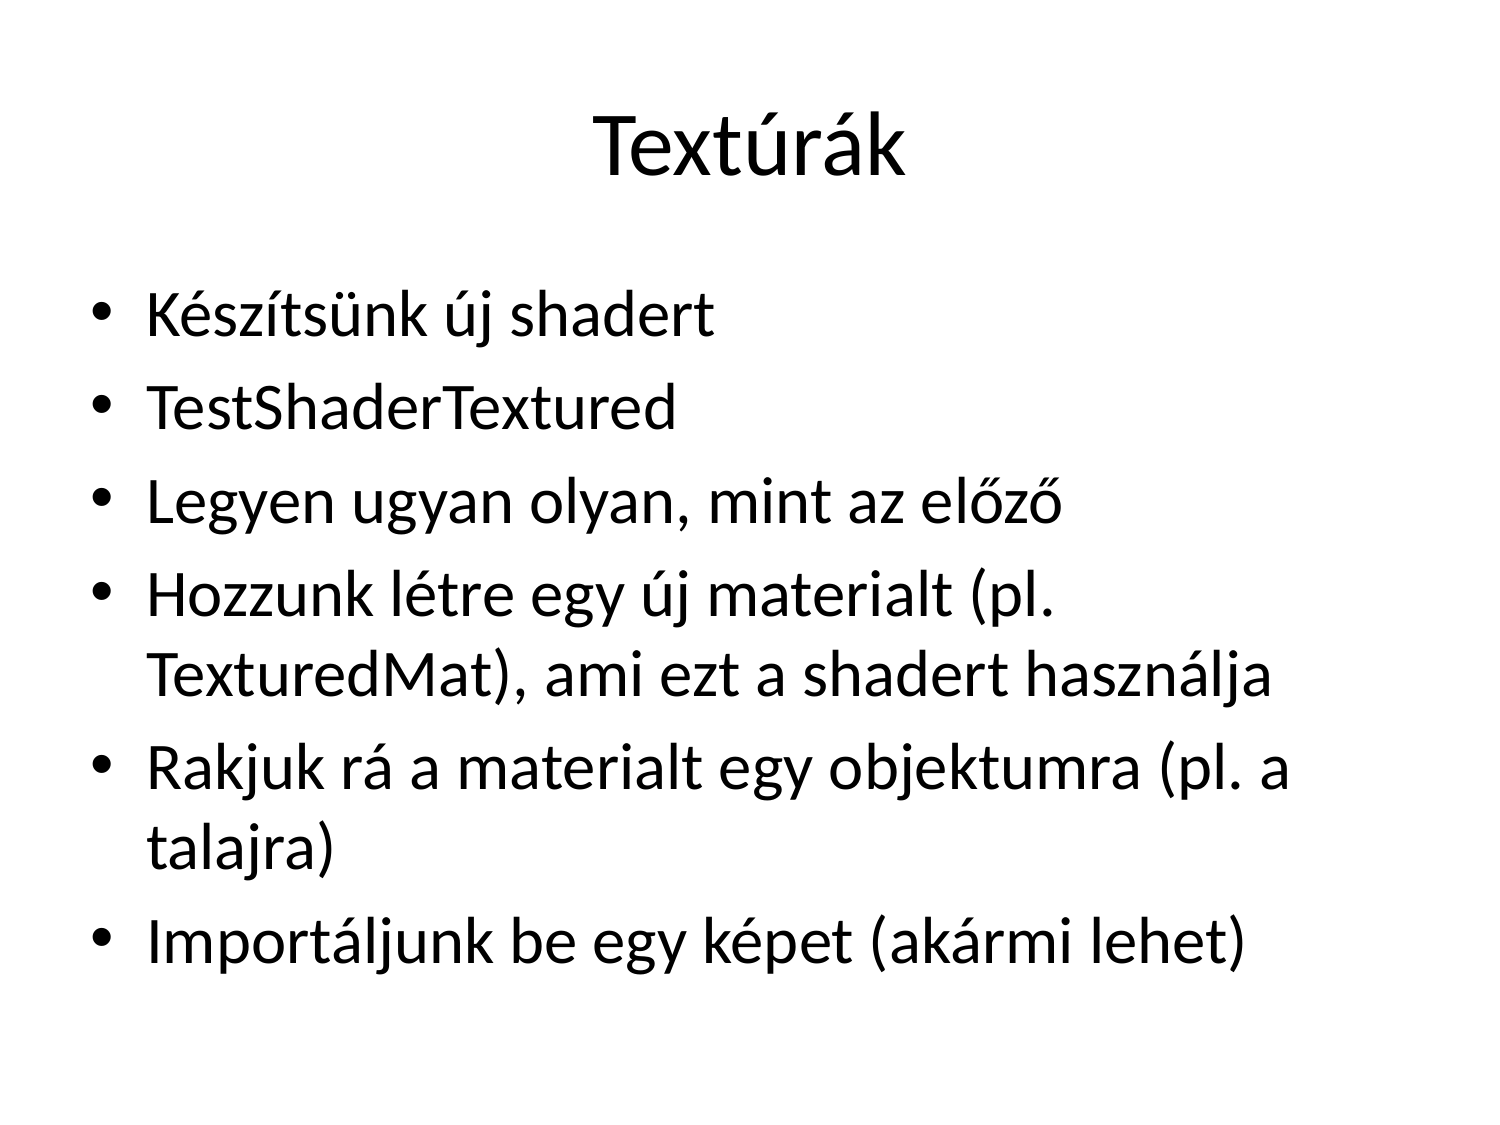

# Textúrák
Készítsünk új shadert
TestShaderTextured
Legyen ugyan olyan, mint az előző
Hozzunk létre egy új materialt (pl. TexturedMat), ami ezt a shadert használja
Rakjuk rá a materialt egy objektumra (pl. a talajra)
Importáljunk be egy képet (akármi lehet)